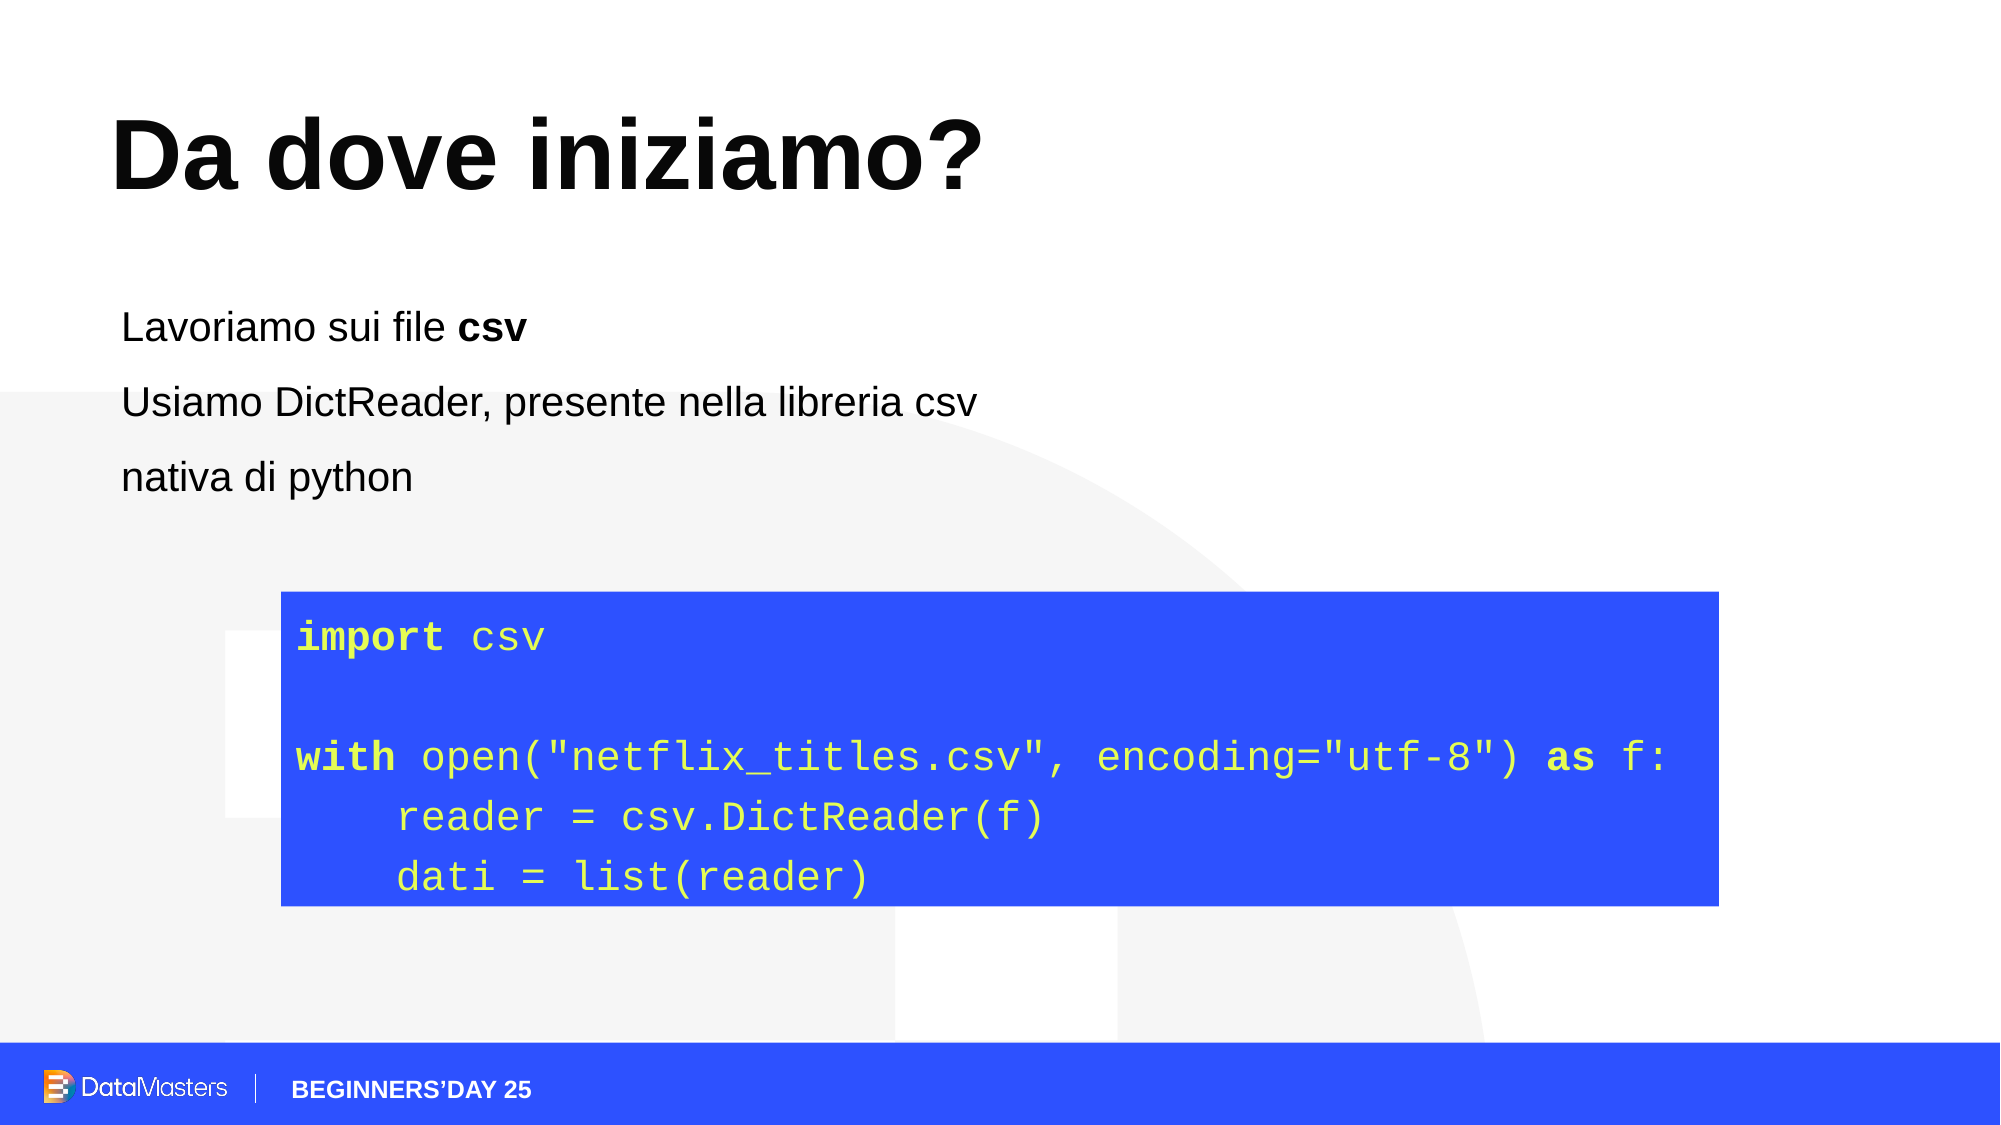

# Da dove iniziamo?
Lavoriamo sui file csv
Usiamo DictReader, presente nella libreria csv nativa di python
import csv

with open("netflix_titles.csv", encoding="utf-8") as f:
    reader = csv.DictReader(f)
    dati = list(reader)